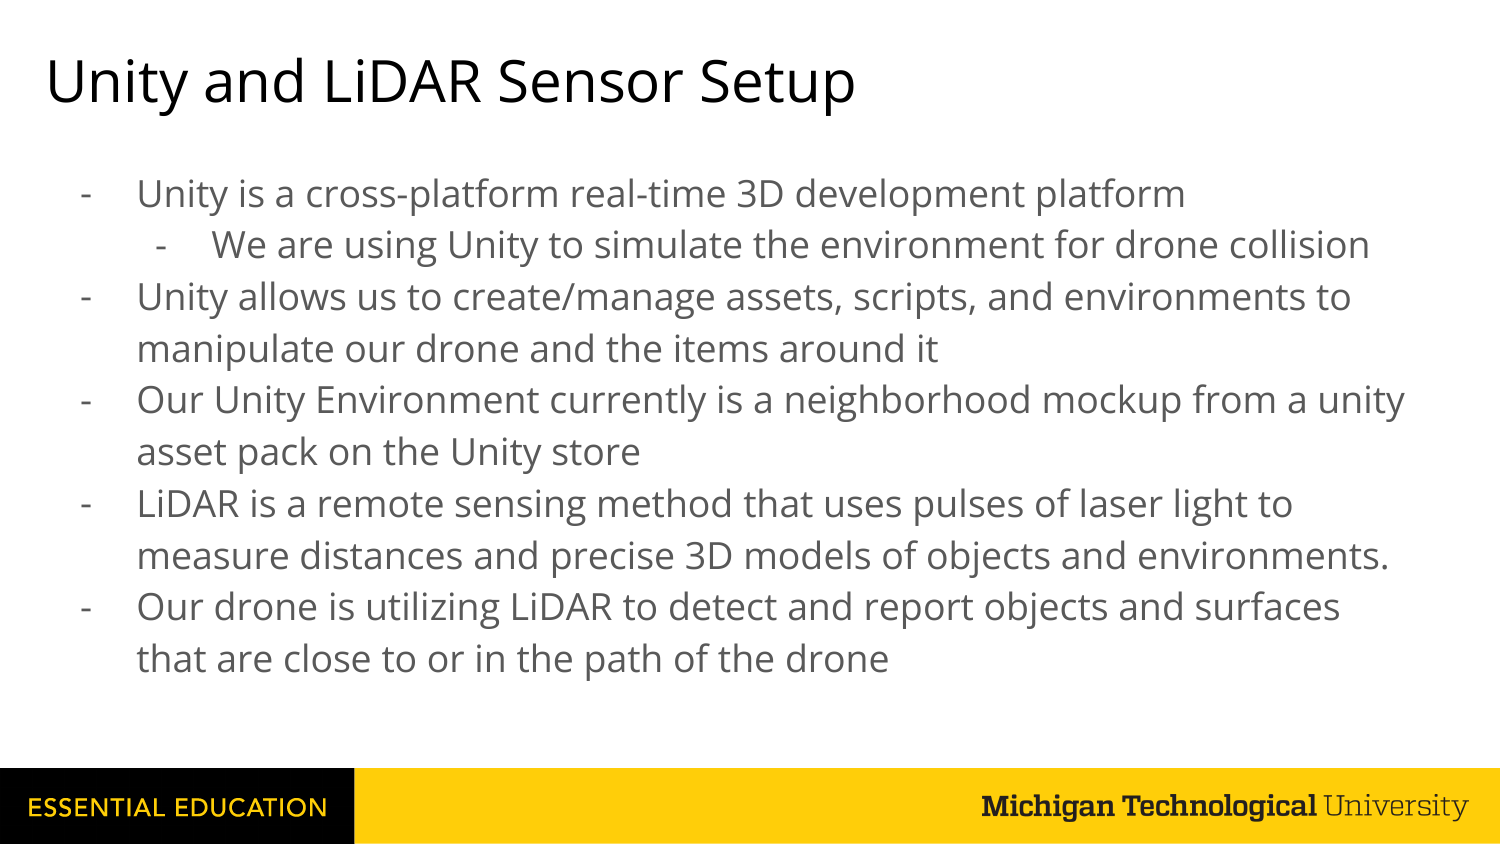

# Unity and LiDAR Sensor Setup
Unity is a cross-platform real-time 3D development platform
We are using Unity to simulate the environment for drone collision
Unity allows us to create/manage assets, scripts, and environments to manipulate our drone and the items around it
Our Unity Environment currently is a neighborhood mockup from a unity asset pack on the Unity store
LiDAR is a remote sensing method that uses pulses of laser light to measure distances and precise 3D models of objects and environments.
Our drone is utilizing LiDAR to detect and report objects and surfaces that are close to or in the path of the drone